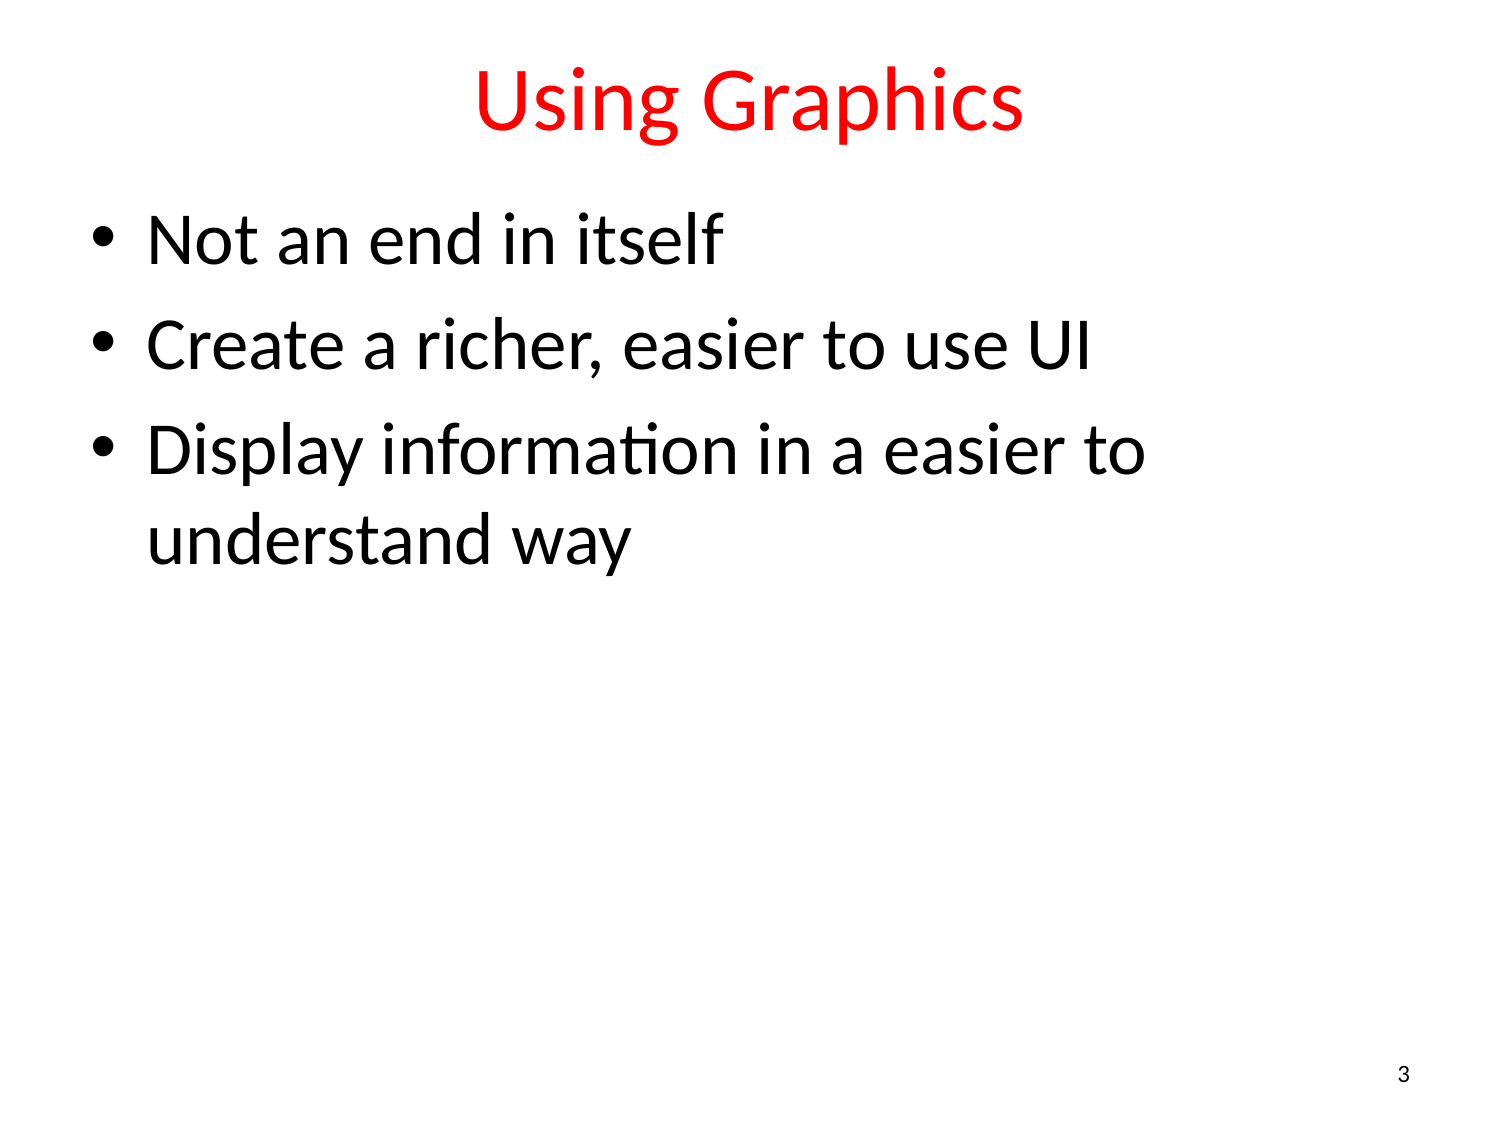

# Using Graphics
Not an end in itself
Create a richer, easier to use UI
Display information in a easier to understand way
3